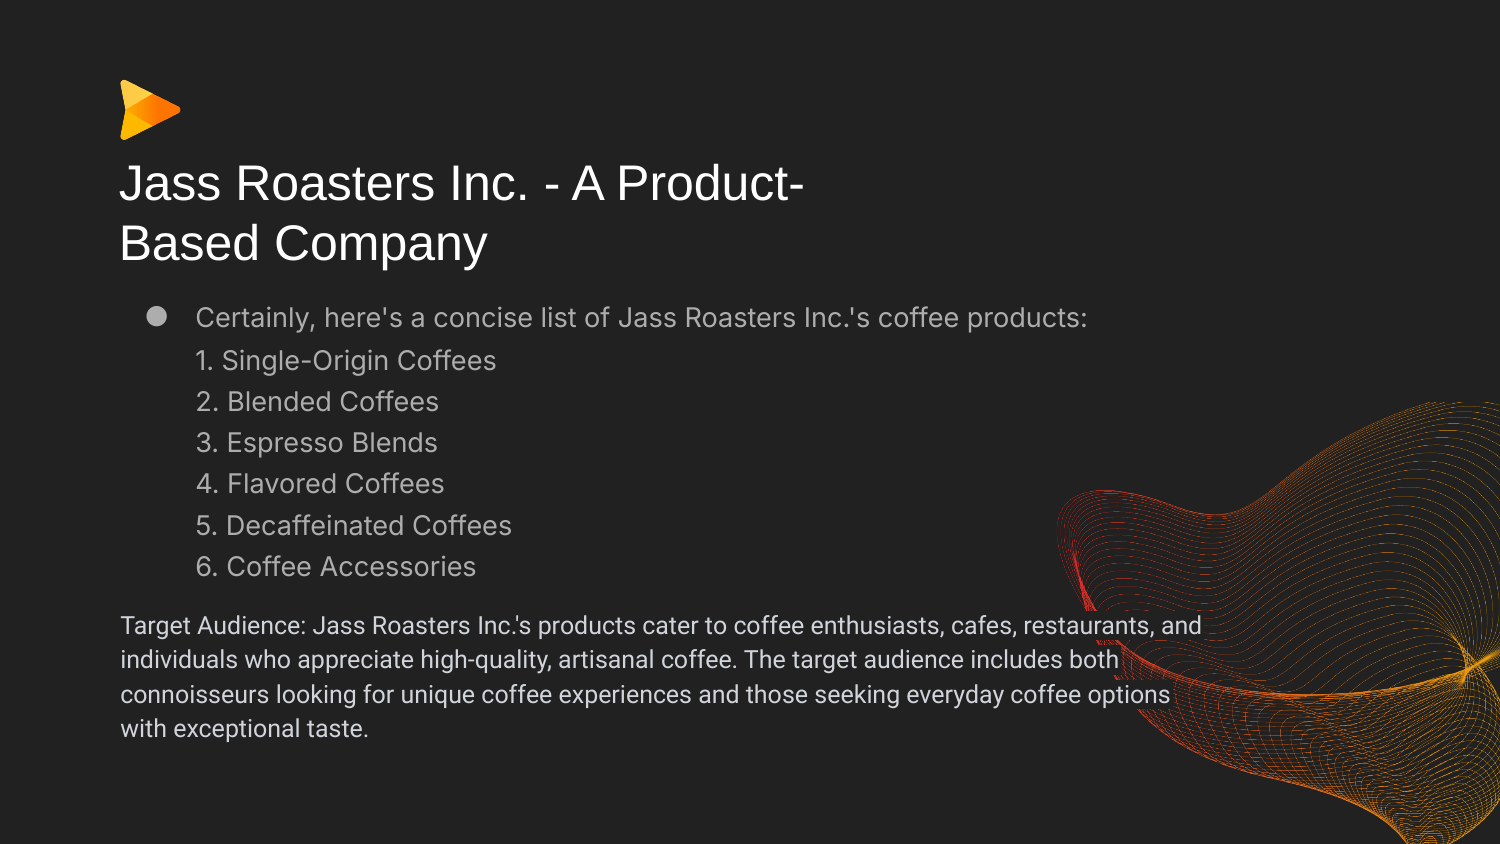

# Jass Roasters Inc. - A Product-Based Company
Certainly, here's a concise list of Jass Roasters Inc.'s coffee products:
1. Single-Origin Coffees
2. Blended Coffees
3. Espresso Blends
4. Flavored Coffees
5. Decaffeinated Coffees
6. Coffee Accessories
Target Audience: Jass Roasters Inc.'s products cater to coffee enthusiasts, cafes, restaurants, and individuals who appreciate high-quality, artisanal coffee. The target audience includes both connoisseurs looking for unique coffee experiences and those seeking everyday coffee options with exceptional taste.